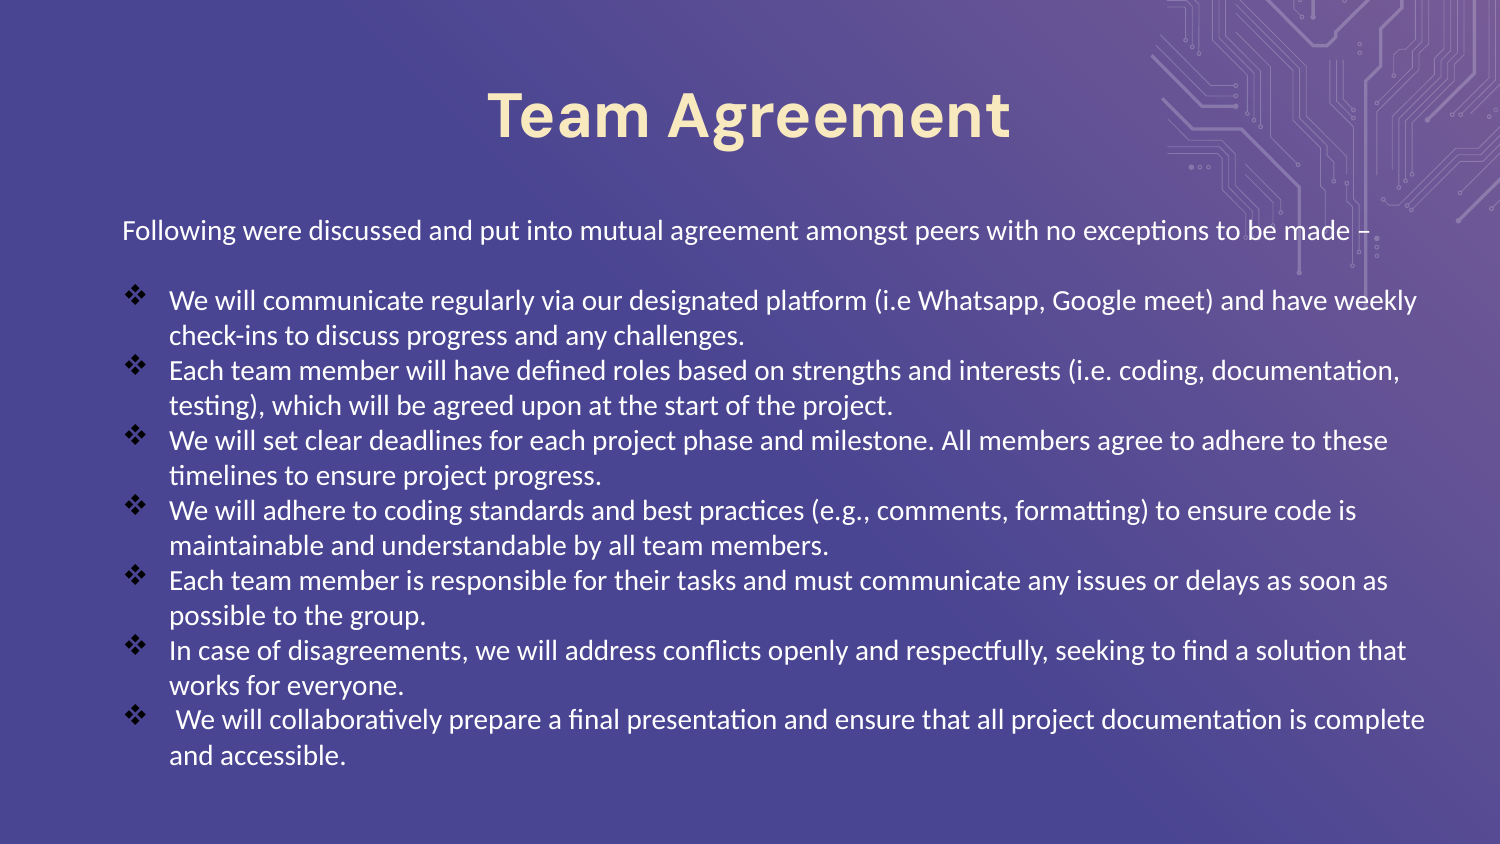

# Team Agreement
Following were discussed and put into mutual agreement amongst peers with no exceptions to be made –

We will communicate regularly via our designated platform (i.e Whatsapp, Google meet) and have weekly check-ins to discuss progress and any challenges.
Each team member will have defined roles based on strengths and interests (i.e. coding, documentation, testing), which will be agreed upon at the start of the project.
We will set clear deadlines for each project phase and milestone. All members agree to adhere to these timelines to ensure project progress.
We will adhere to coding standards and best practices (e.g., comments, formatting) to ensure code is maintainable and understandable by all team members.
Each team member is responsible for their tasks and must communicate any issues or delays as soon as possible to the group.
In case of disagreements, we will address conflicts openly and respectfully, seeking to find a solution that works for everyone.
 We will collaboratively prepare a final presentation and ensure that all project documentation is complete and accessible.